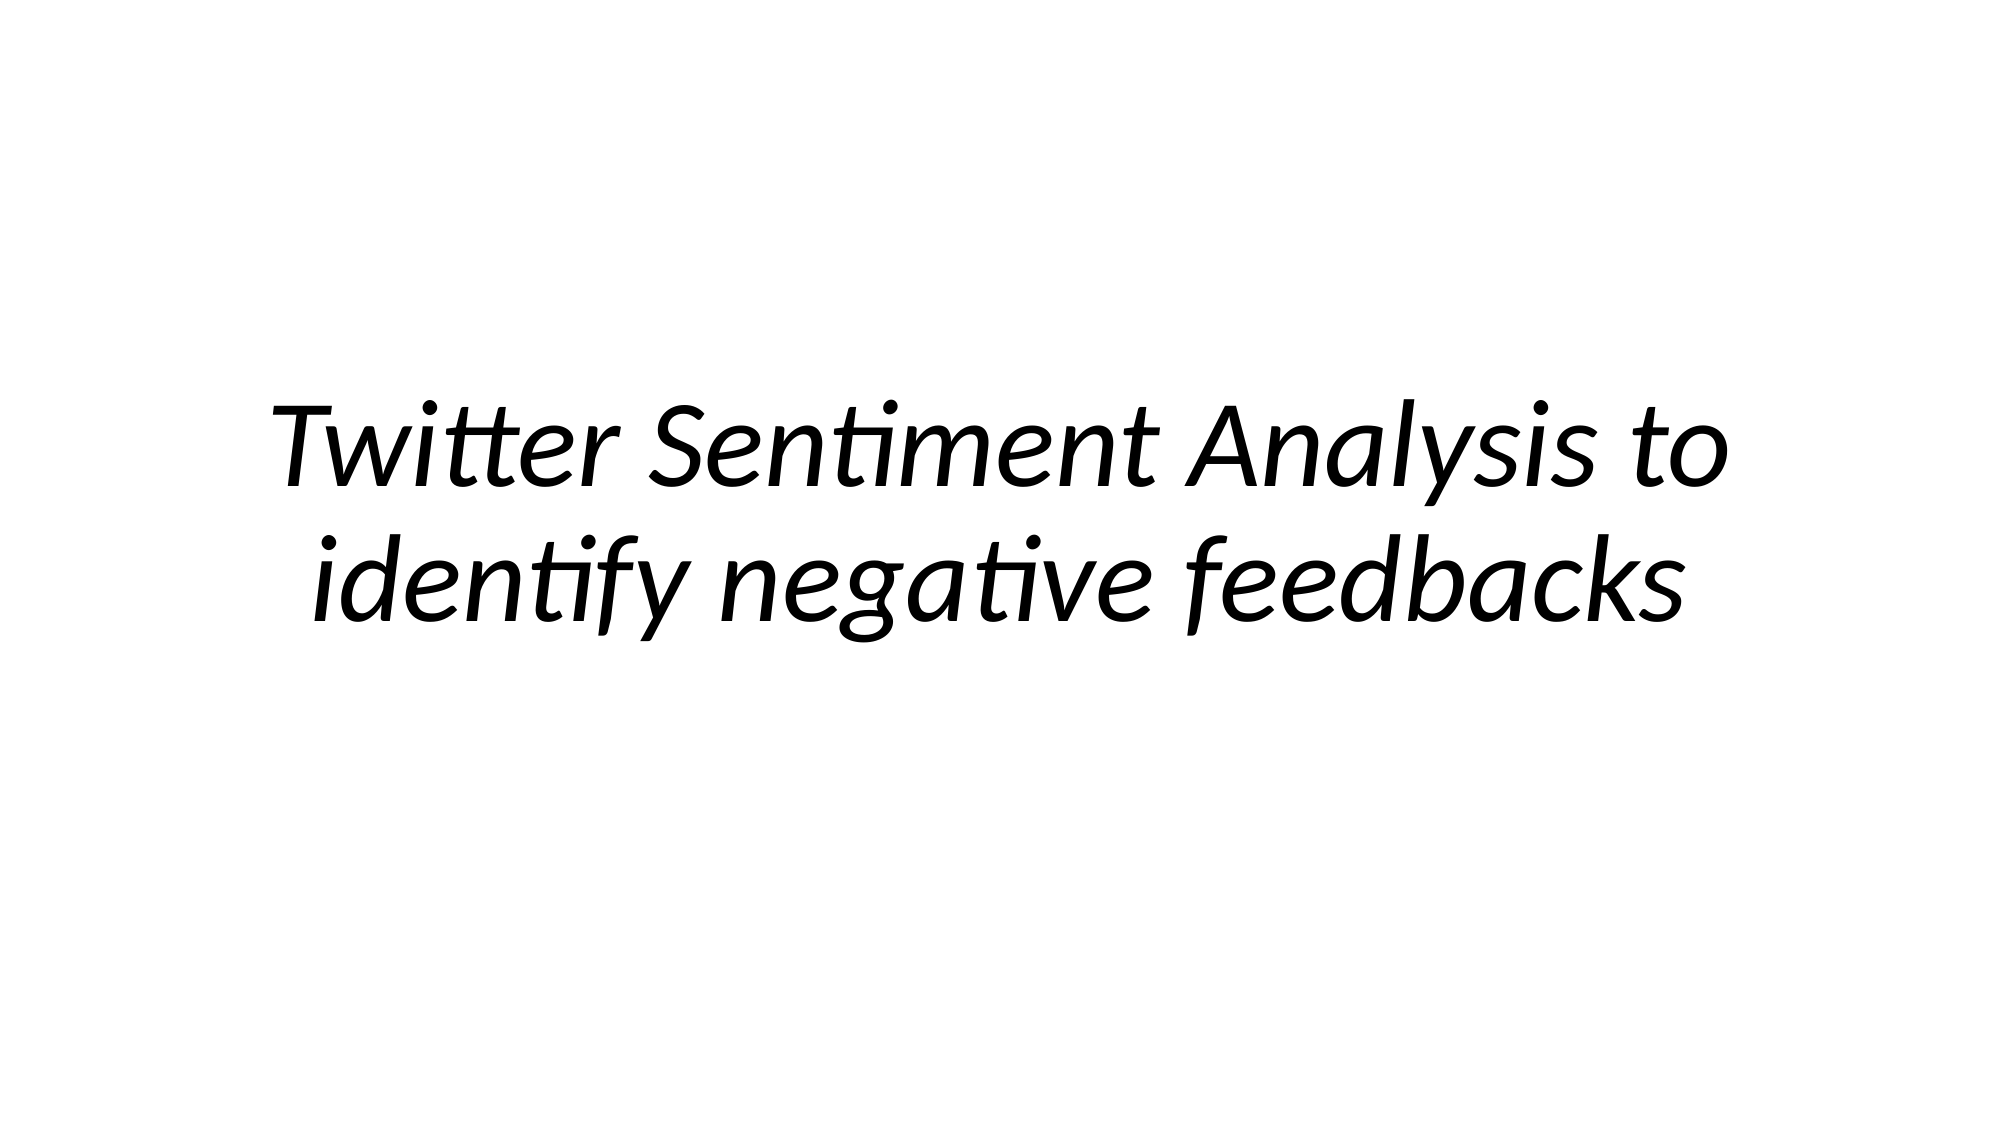

# Twitter Sentiment Analysis to identify negative feedbacks